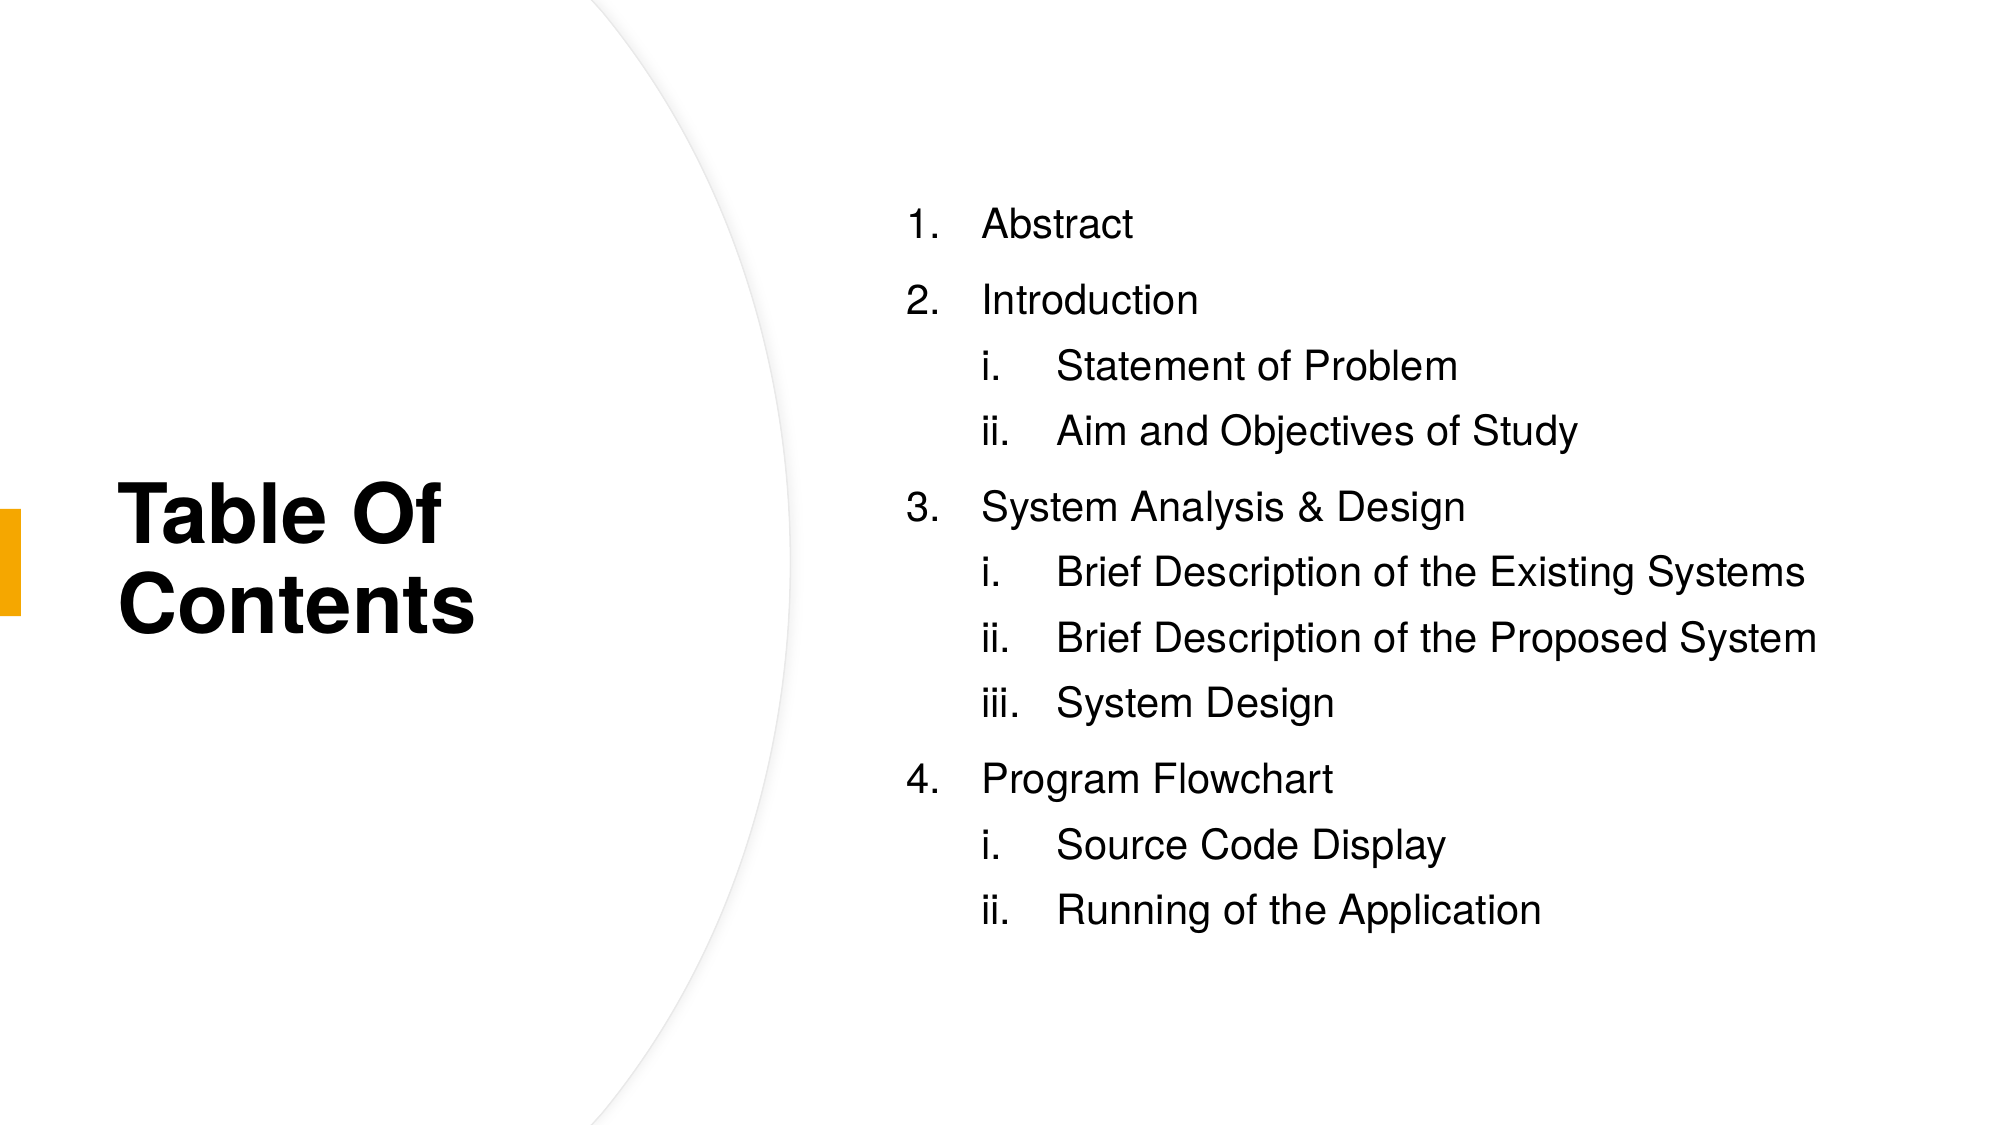

Abstract
Introduction
Statement of Problem
Aim and Objectives of Study
System Analysis & Design
Brief Description of the Existing Systems
Brief Description of the Proposed System
System Design
Program Flowchart
Source Code Display
Running of the Application
# Table Of Contents